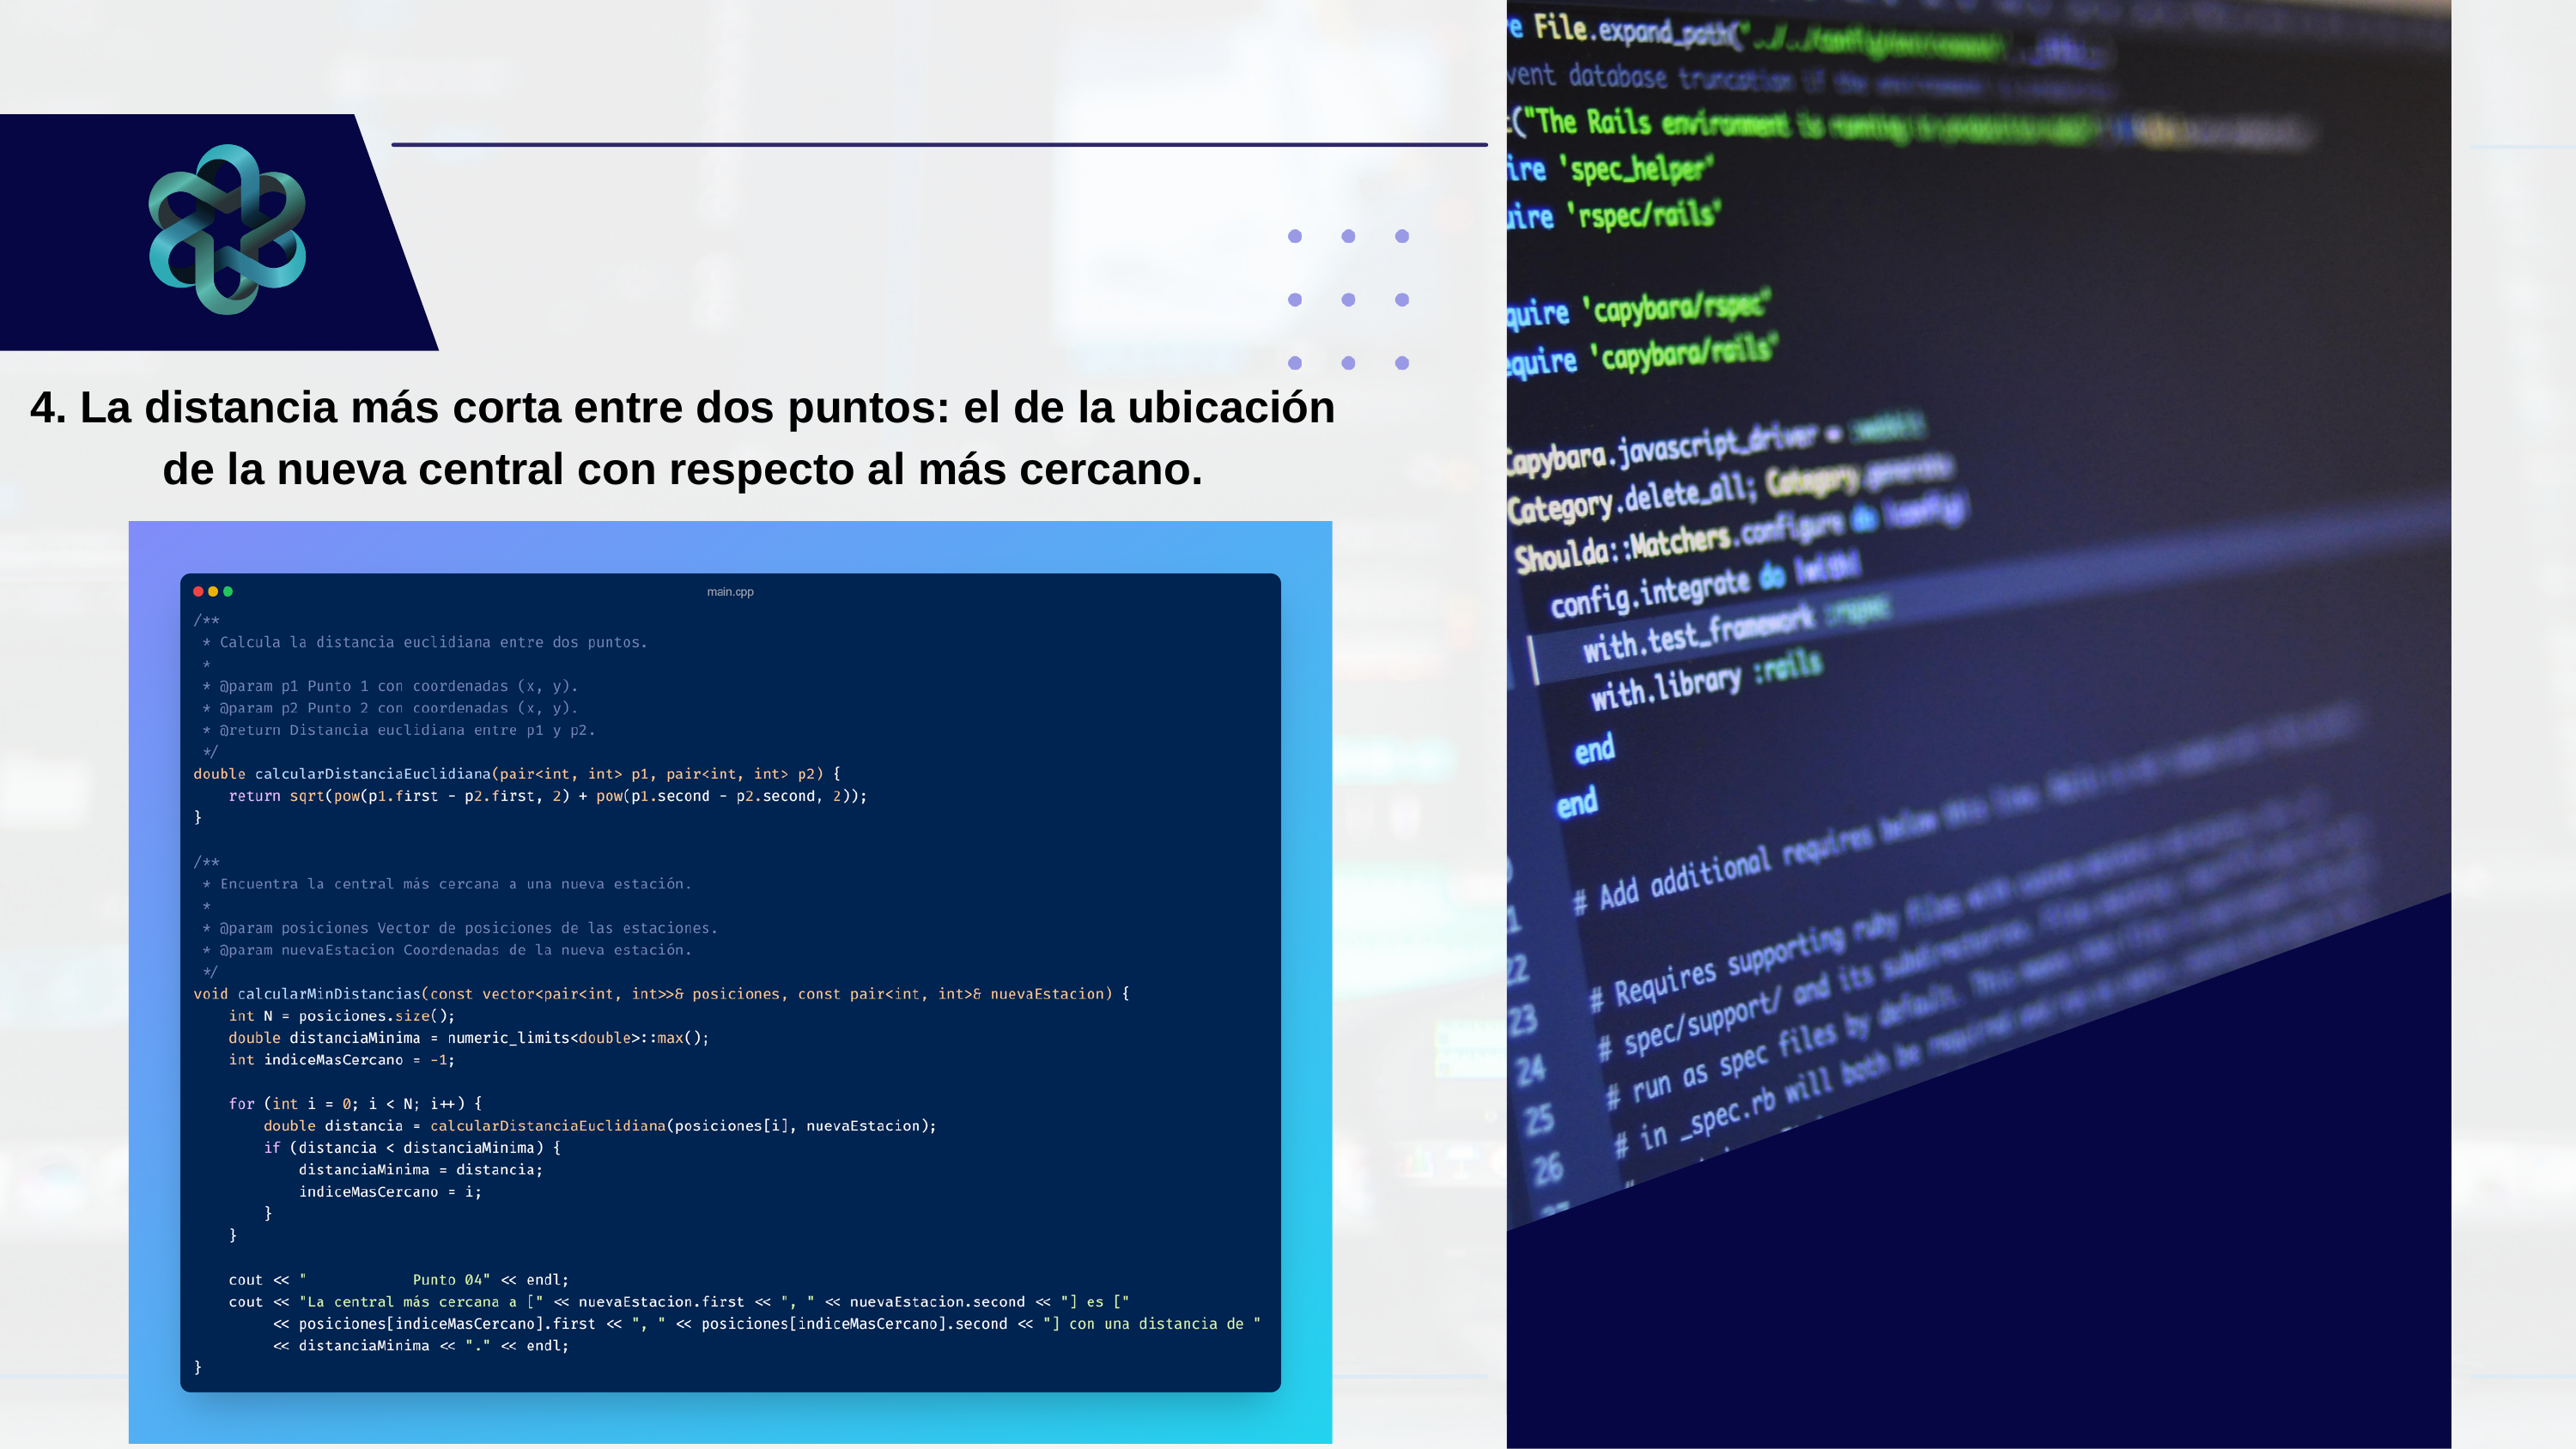

4. La distancia más corta entre dos puntos: el de la ubicación de la nueva central con respecto al más cercano.